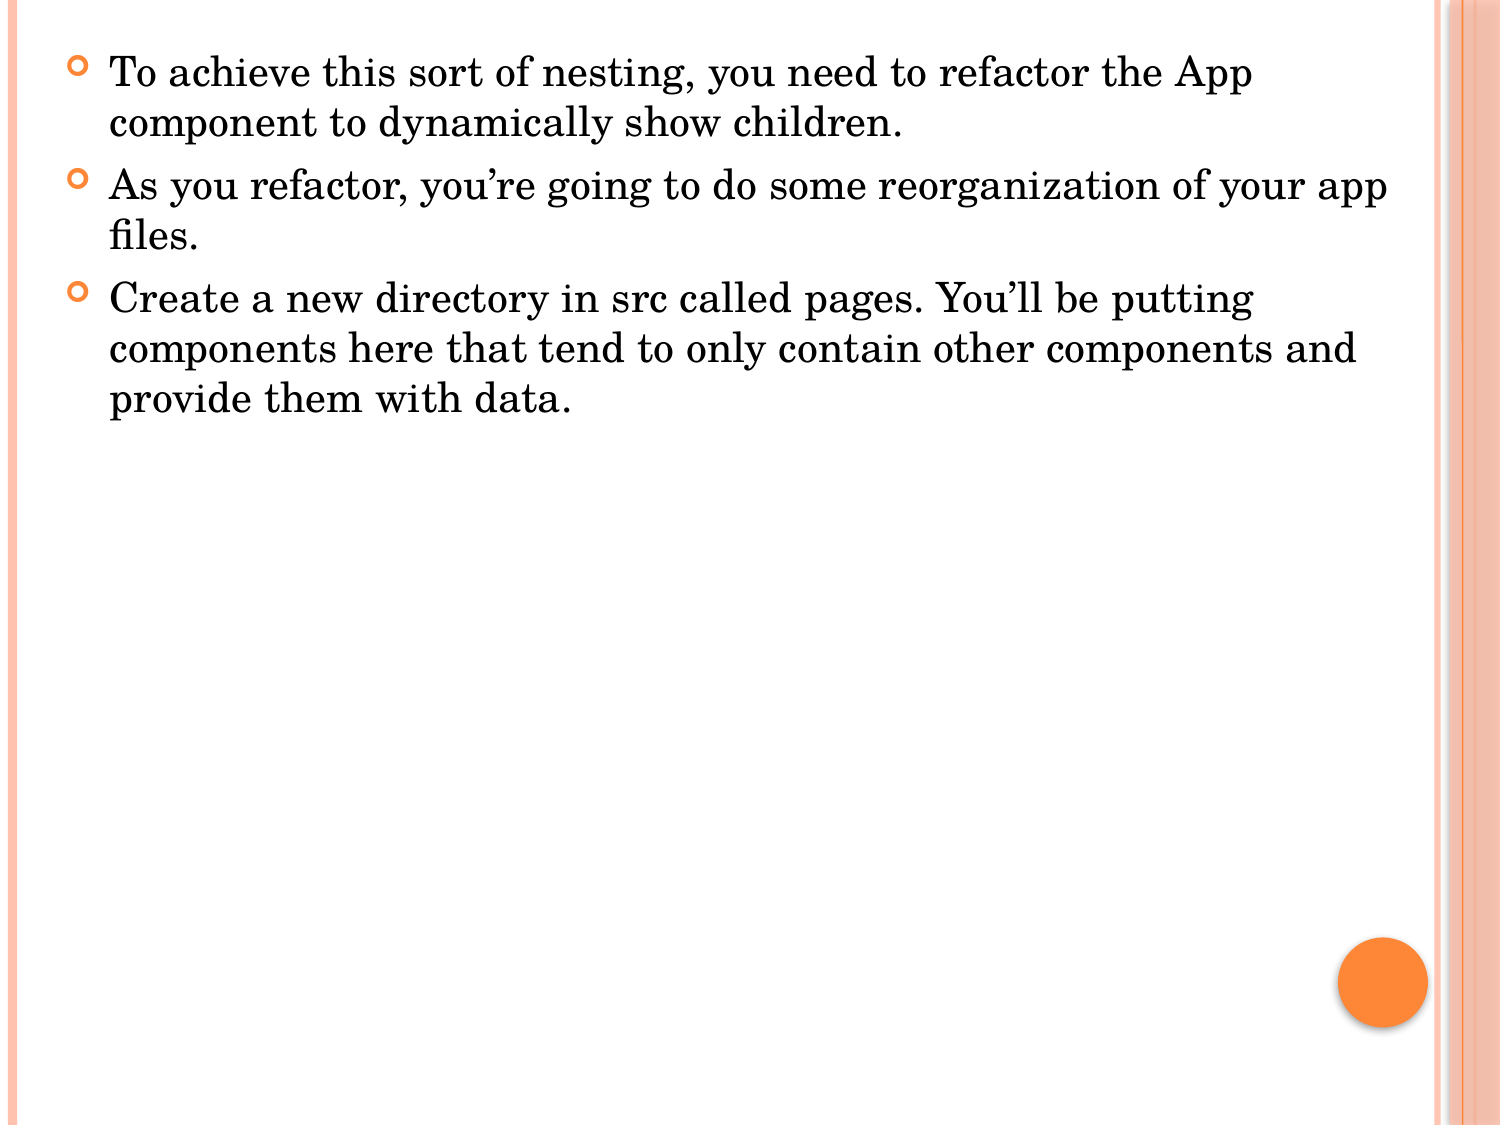

To achieve this sort of nesting, you need to refactor the App component to dynamically show children.
As you refactor, you’re going to do some reorganization of your app files.
Create a new directory in src called pages. You’ll be putting components here that tend to only contain other components and provide them with data.